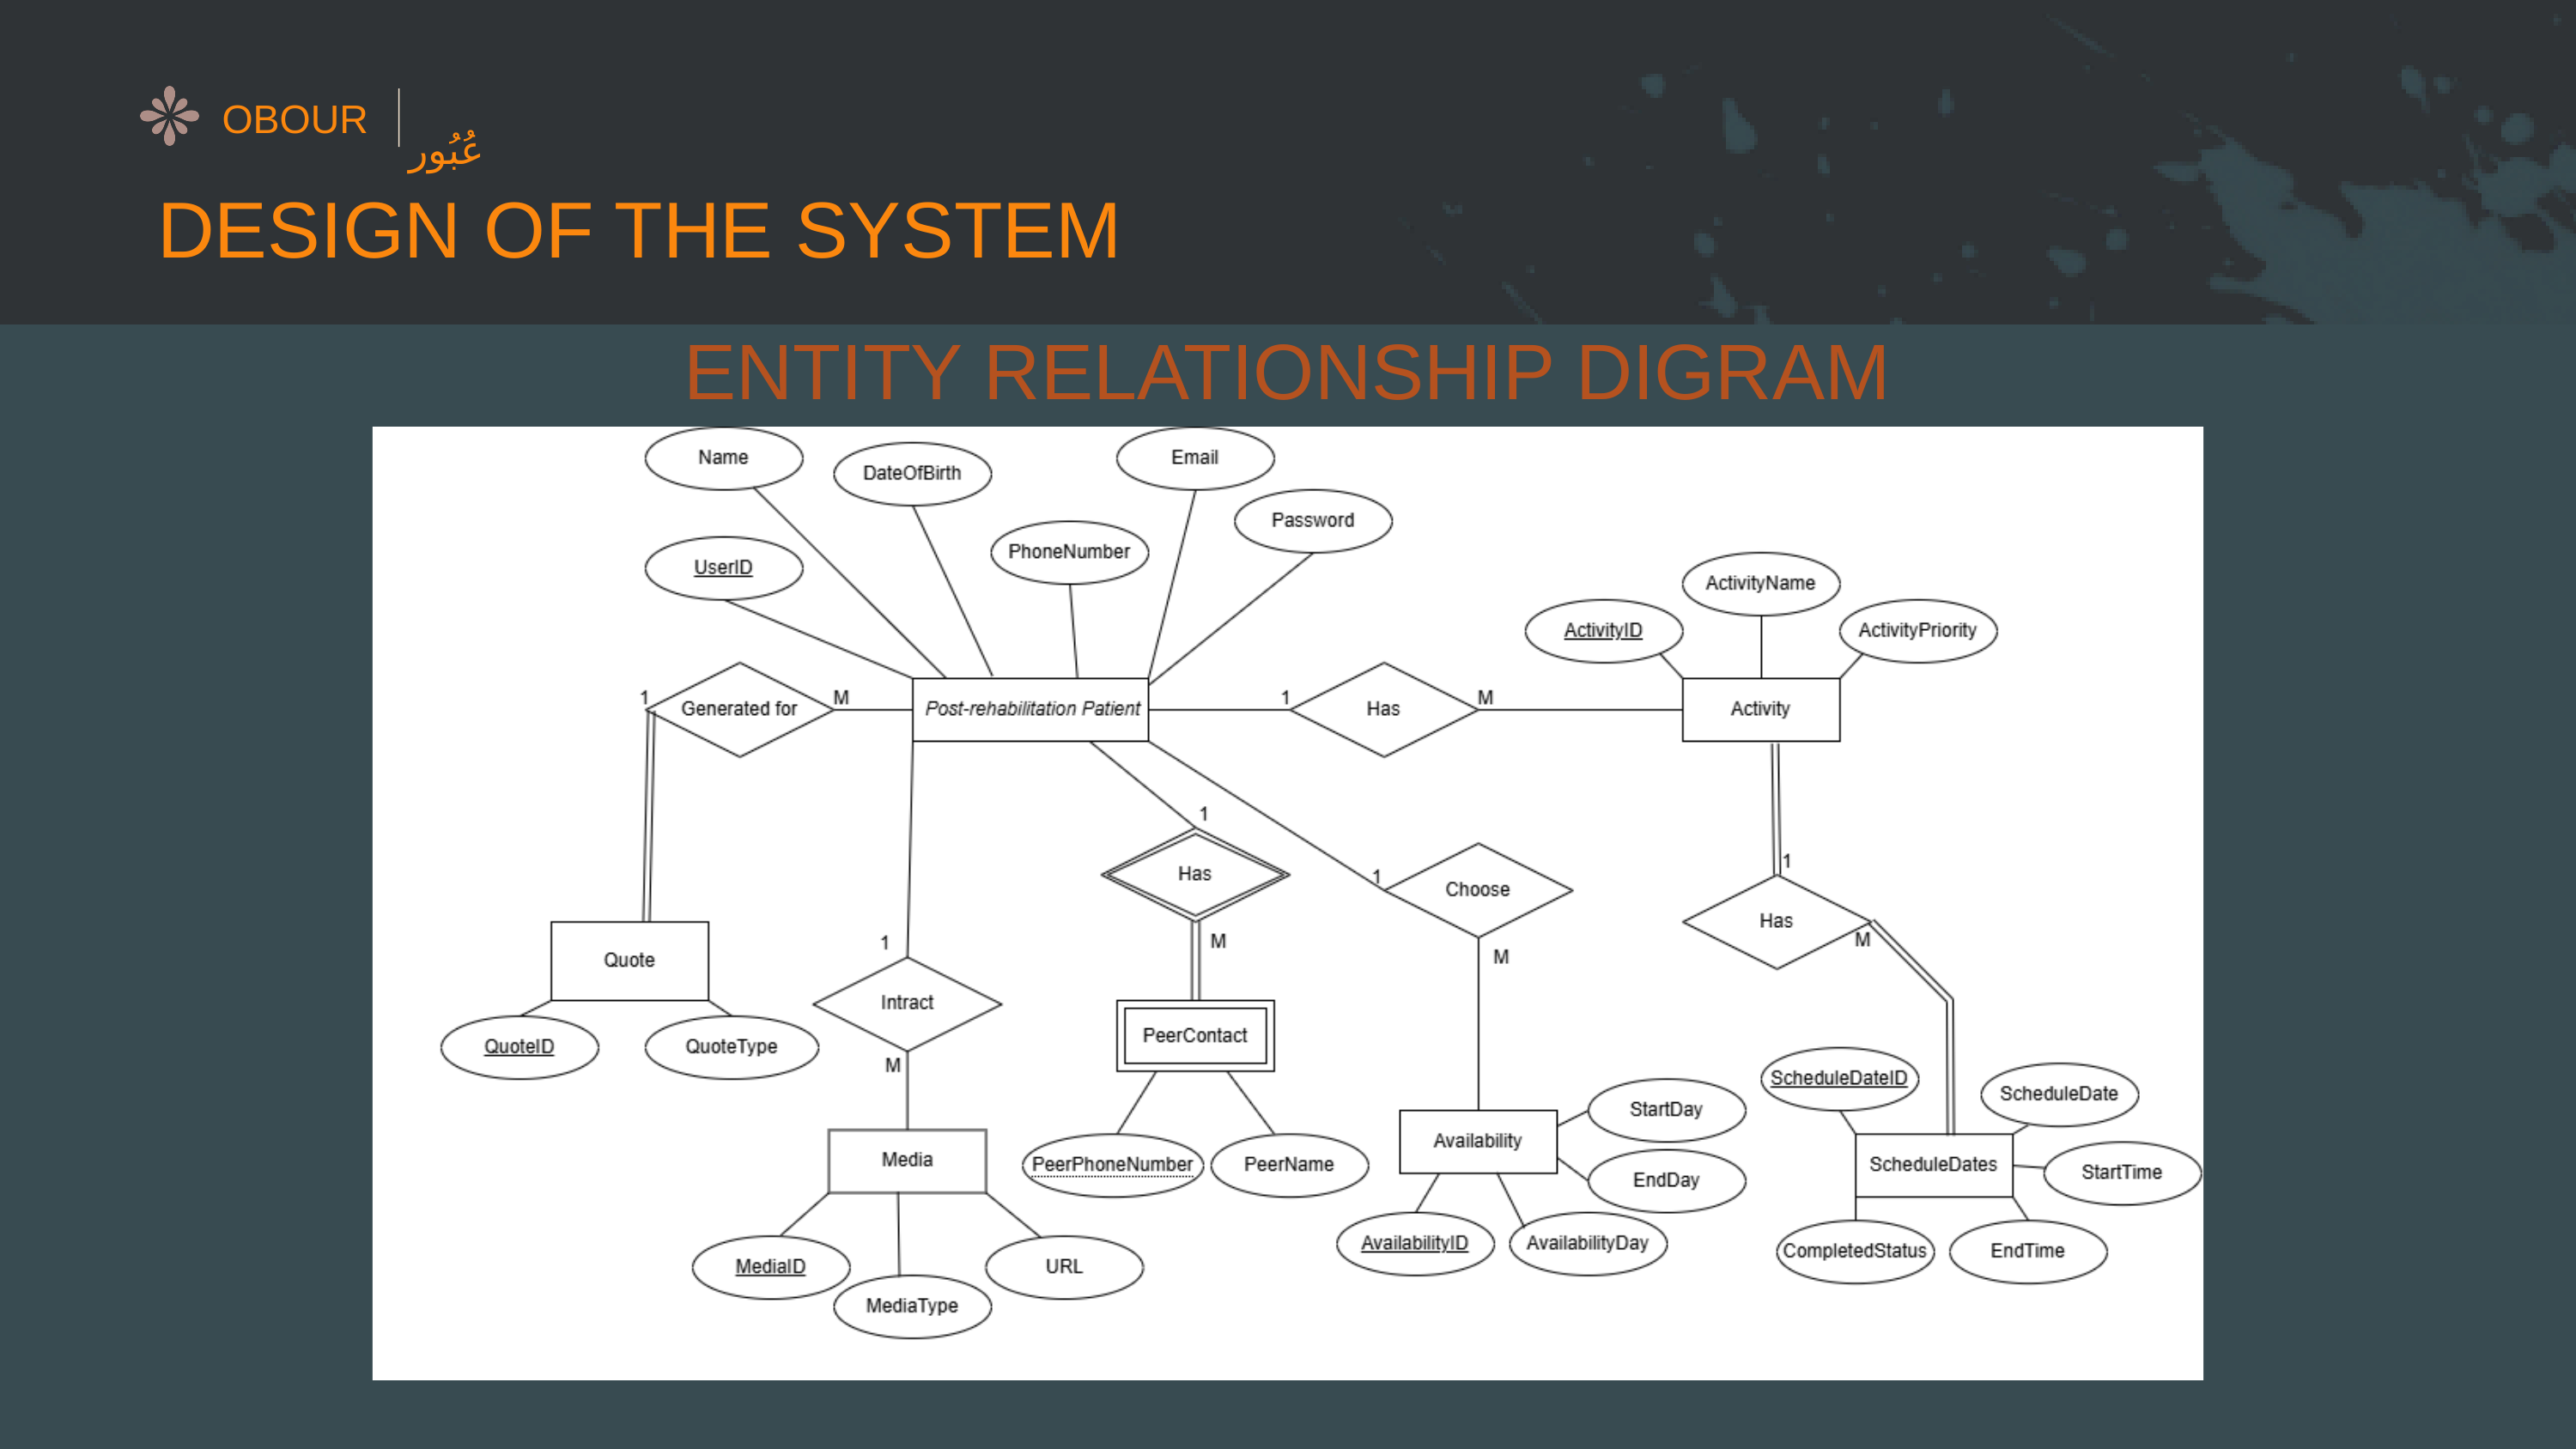

عُبُور

OBOUR

DESIGN OF THE SYSTEM

ENTITY RELATIONSHIP DIGRAM